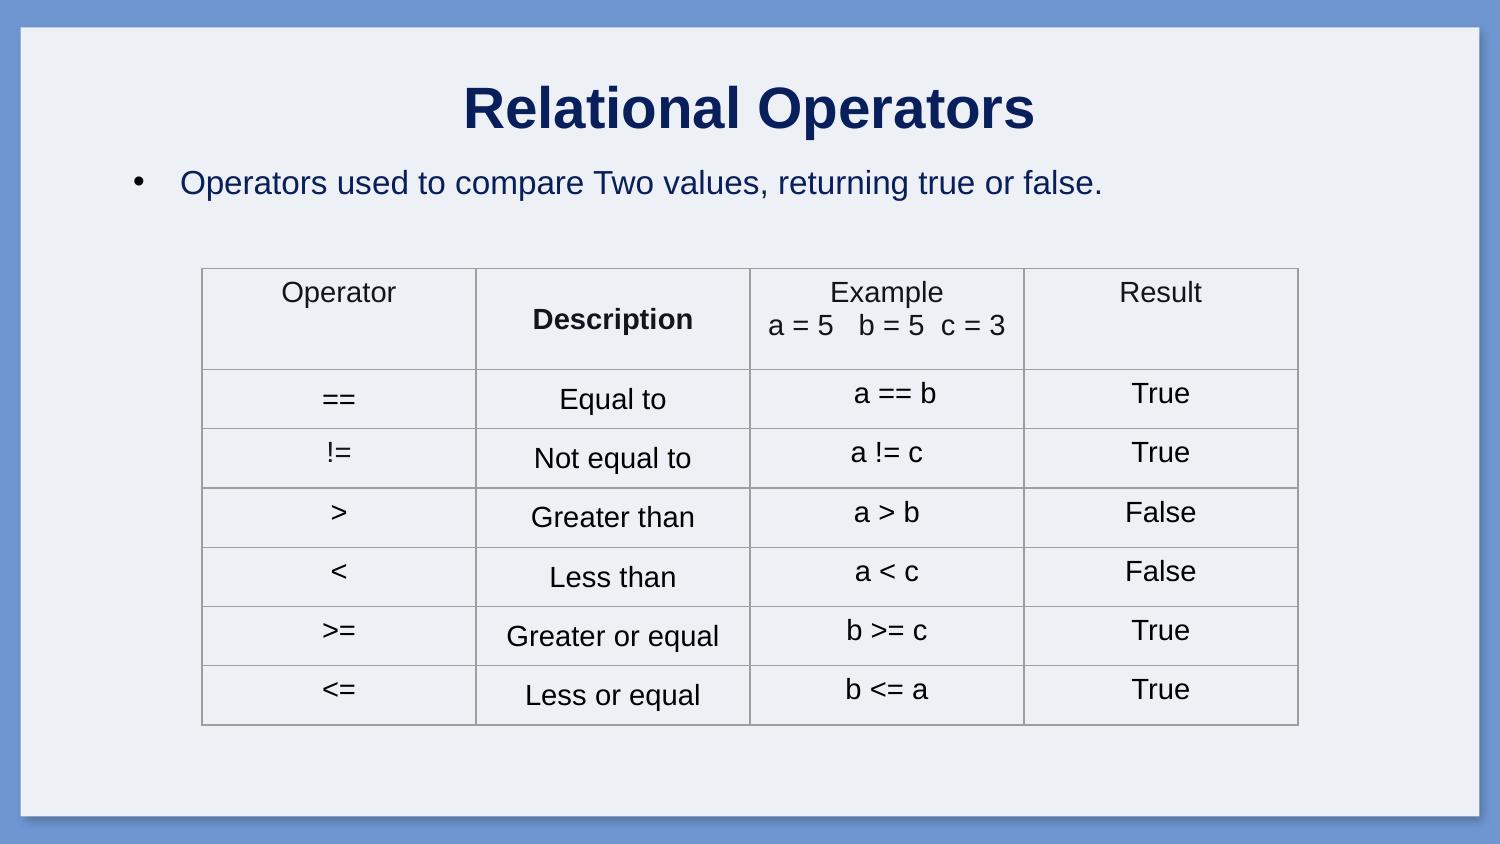

# Relational Operators
Operators used to compare Two values, returning true or false.
| Operator | Description | Example a = 5 b = 5 c = 3 | Result |
| --- | --- | --- | --- |
| == | Equal to | a == b | True |
| != | Not equal to | a != c | True |
| > | Greater than | a > b | False |
| < | Less than | a < c | False |
| >= | Greater or equal | b >= c | True |
| <= | Less or equal | b <= a | True |